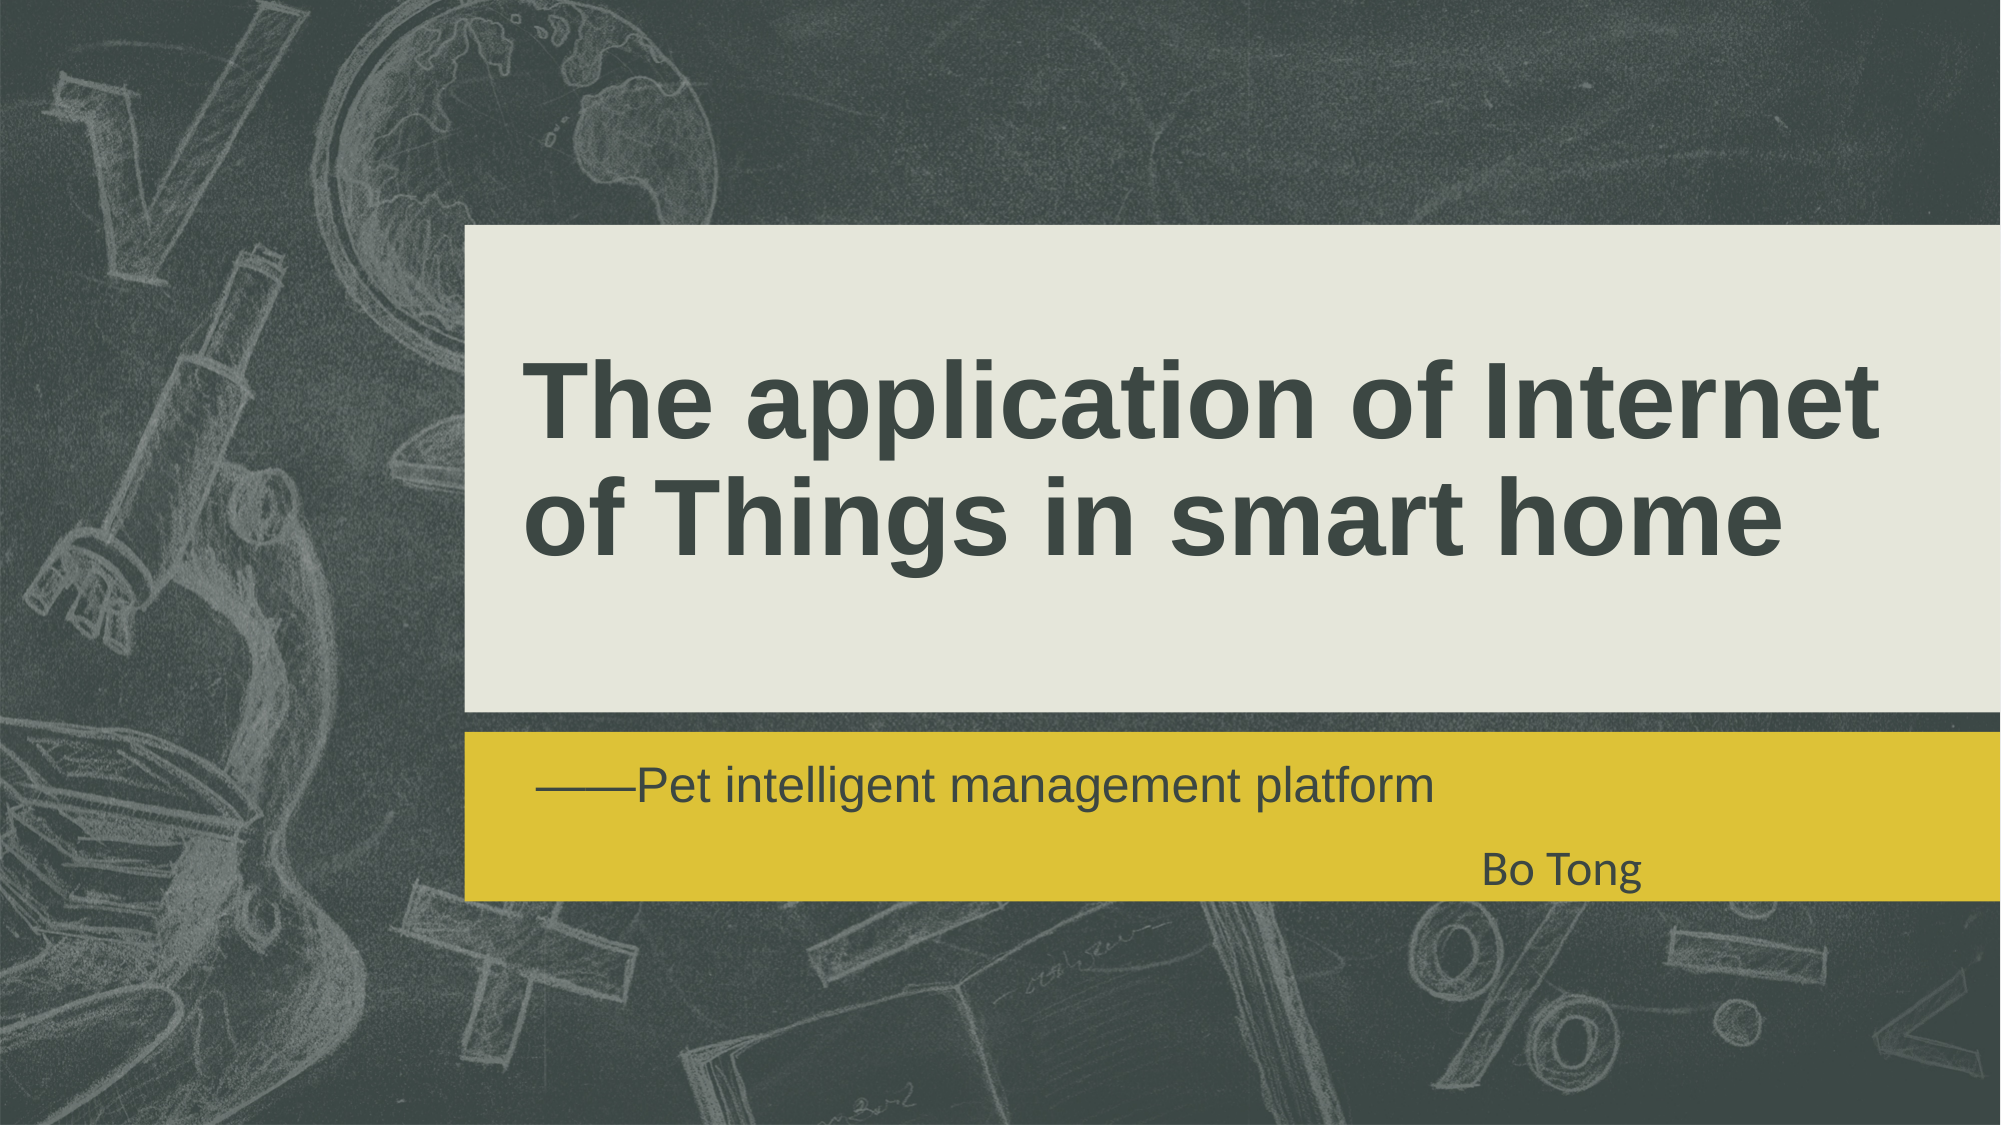

# The application of Internet of Things in smart home
——Pet intelligent management platform
Bo Tong